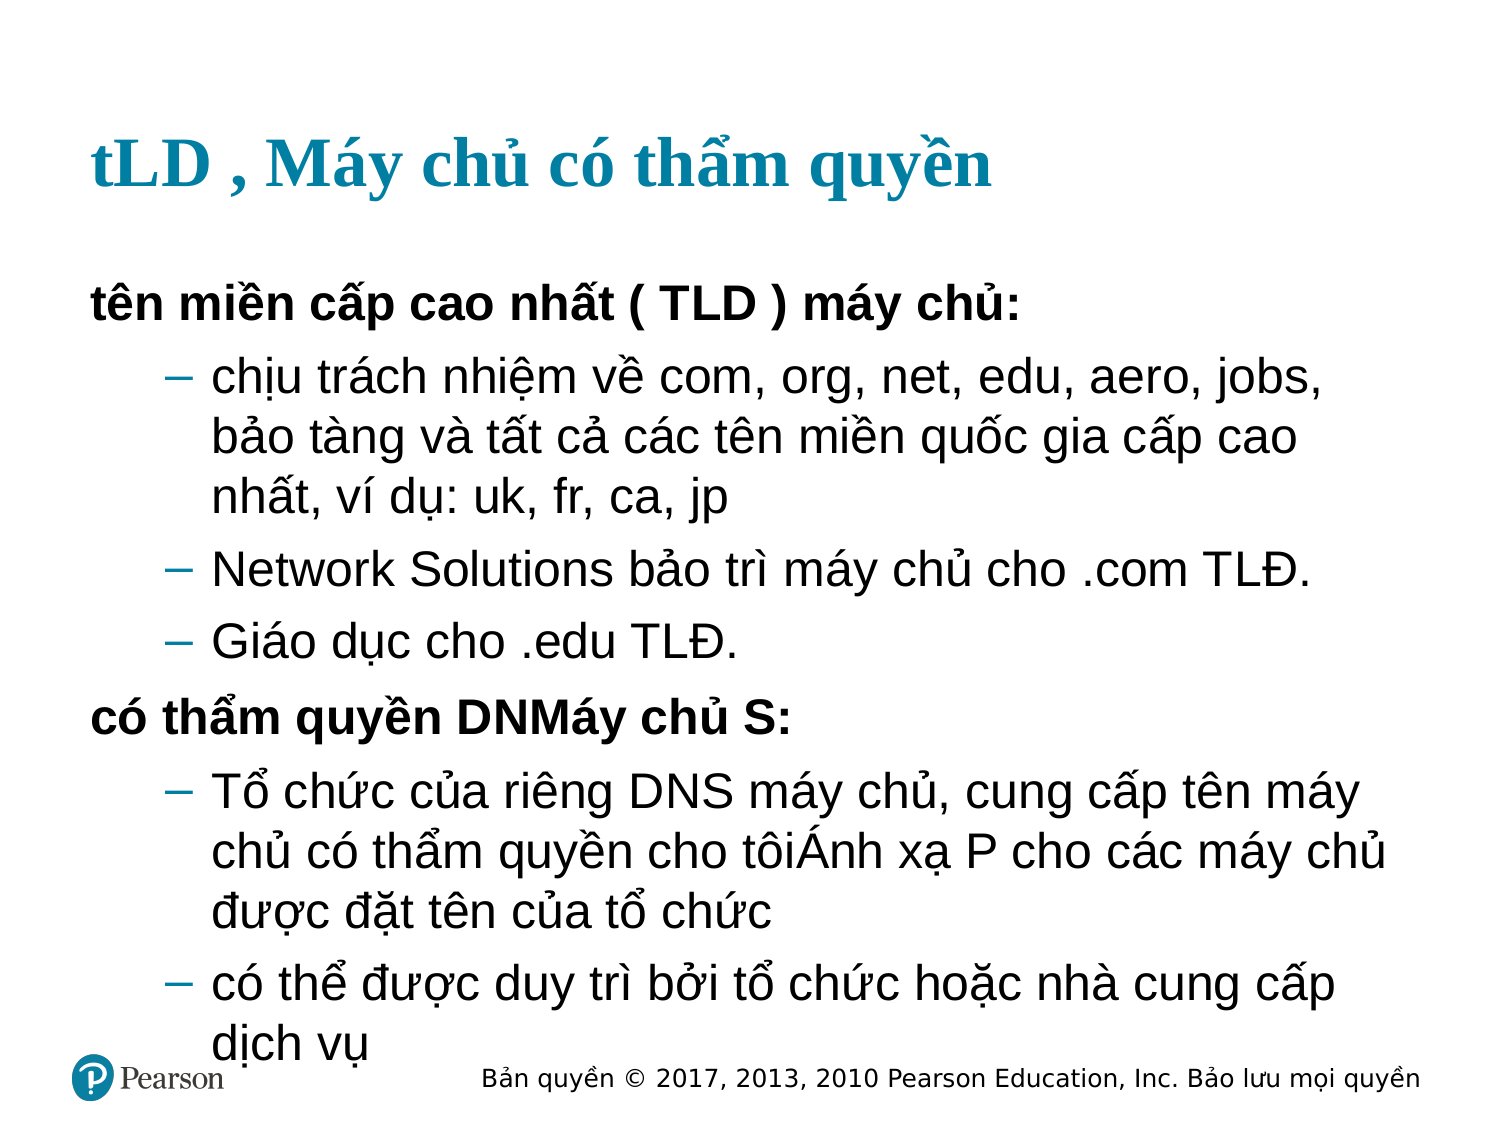

# t L D , Máy chủ có thẩm quyền
tên miền cấp cao nhất ( T L D ) máy chủ:
chịu trách nhiệm về com, org, net, edu, aero, jobs, bảo tàng và tất cả các tên miền quốc gia cấp cao nhất, ví dụ: uk, fr, ca, jp
Network Solutions bảo trì máy chủ cho .com T L Đ.
Giáo dục cho .edu T L Đ.
có thẩm quyền D N Máy chủ S:
Tổ chức của riêng D N S máy chủ, cung cấp tên máy chủ có thẩm quyền cho tôi Ánh xạ P cho các máy chủ được đặt tên của tổ chức
có thể được duy trì bởi tổ chức hoặc nhà cung cấp dịch vụ